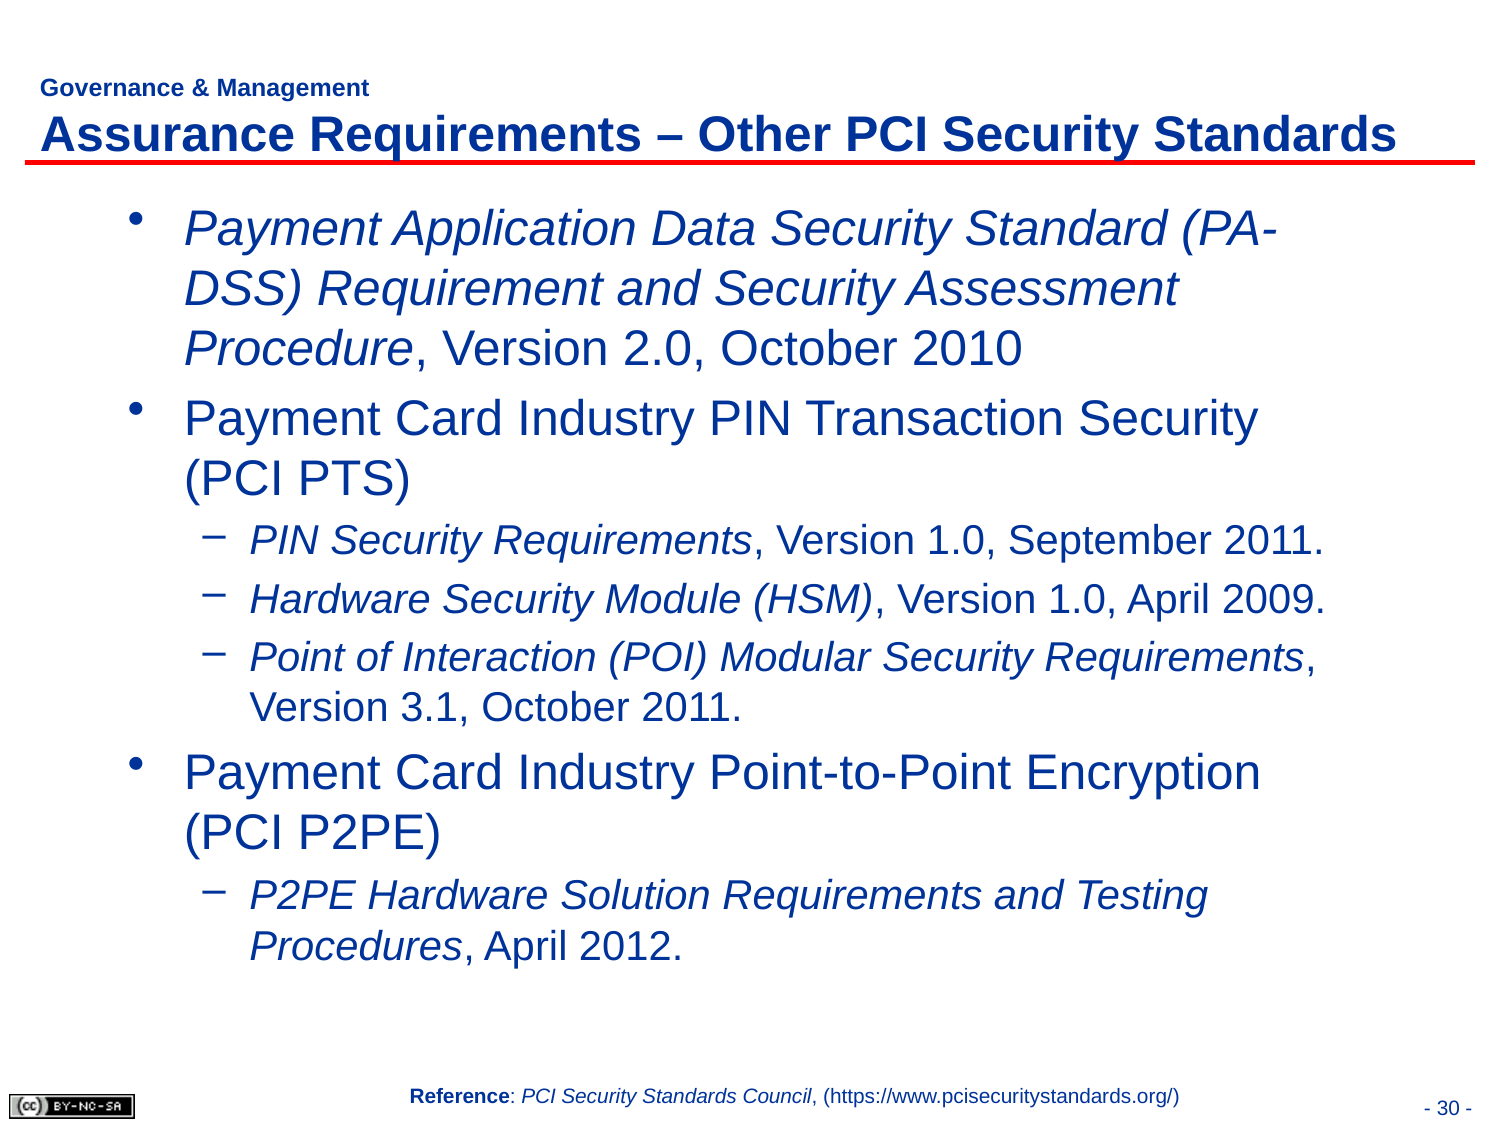

# Governance & Management Assurance Requirements – Other PCI Security Standards
Payment Application Data Security Standard (PA-DSS) Requirement and Security Assessment Procedure, Version 2.0, October 2010
Payment Card Industry PIN Transaction Security (PCI PTS)
PIN Security Requirements, Version 1.0, September 2011.
Hardware Security Module (HSM), Version 1.0, April 2009.
Point of Interaction (POI) Modular Security Requirements, Version 3.1, October 2011.
Payment Card Industry Point-to-Point Encryption (PCI P2PE)
P2PE Hardware Solution Requirements and Testing Procedures, April 2012.
Reference: PCI Security Standards Council, (https://www.pcisecuritystandards.org/)
- 30 -